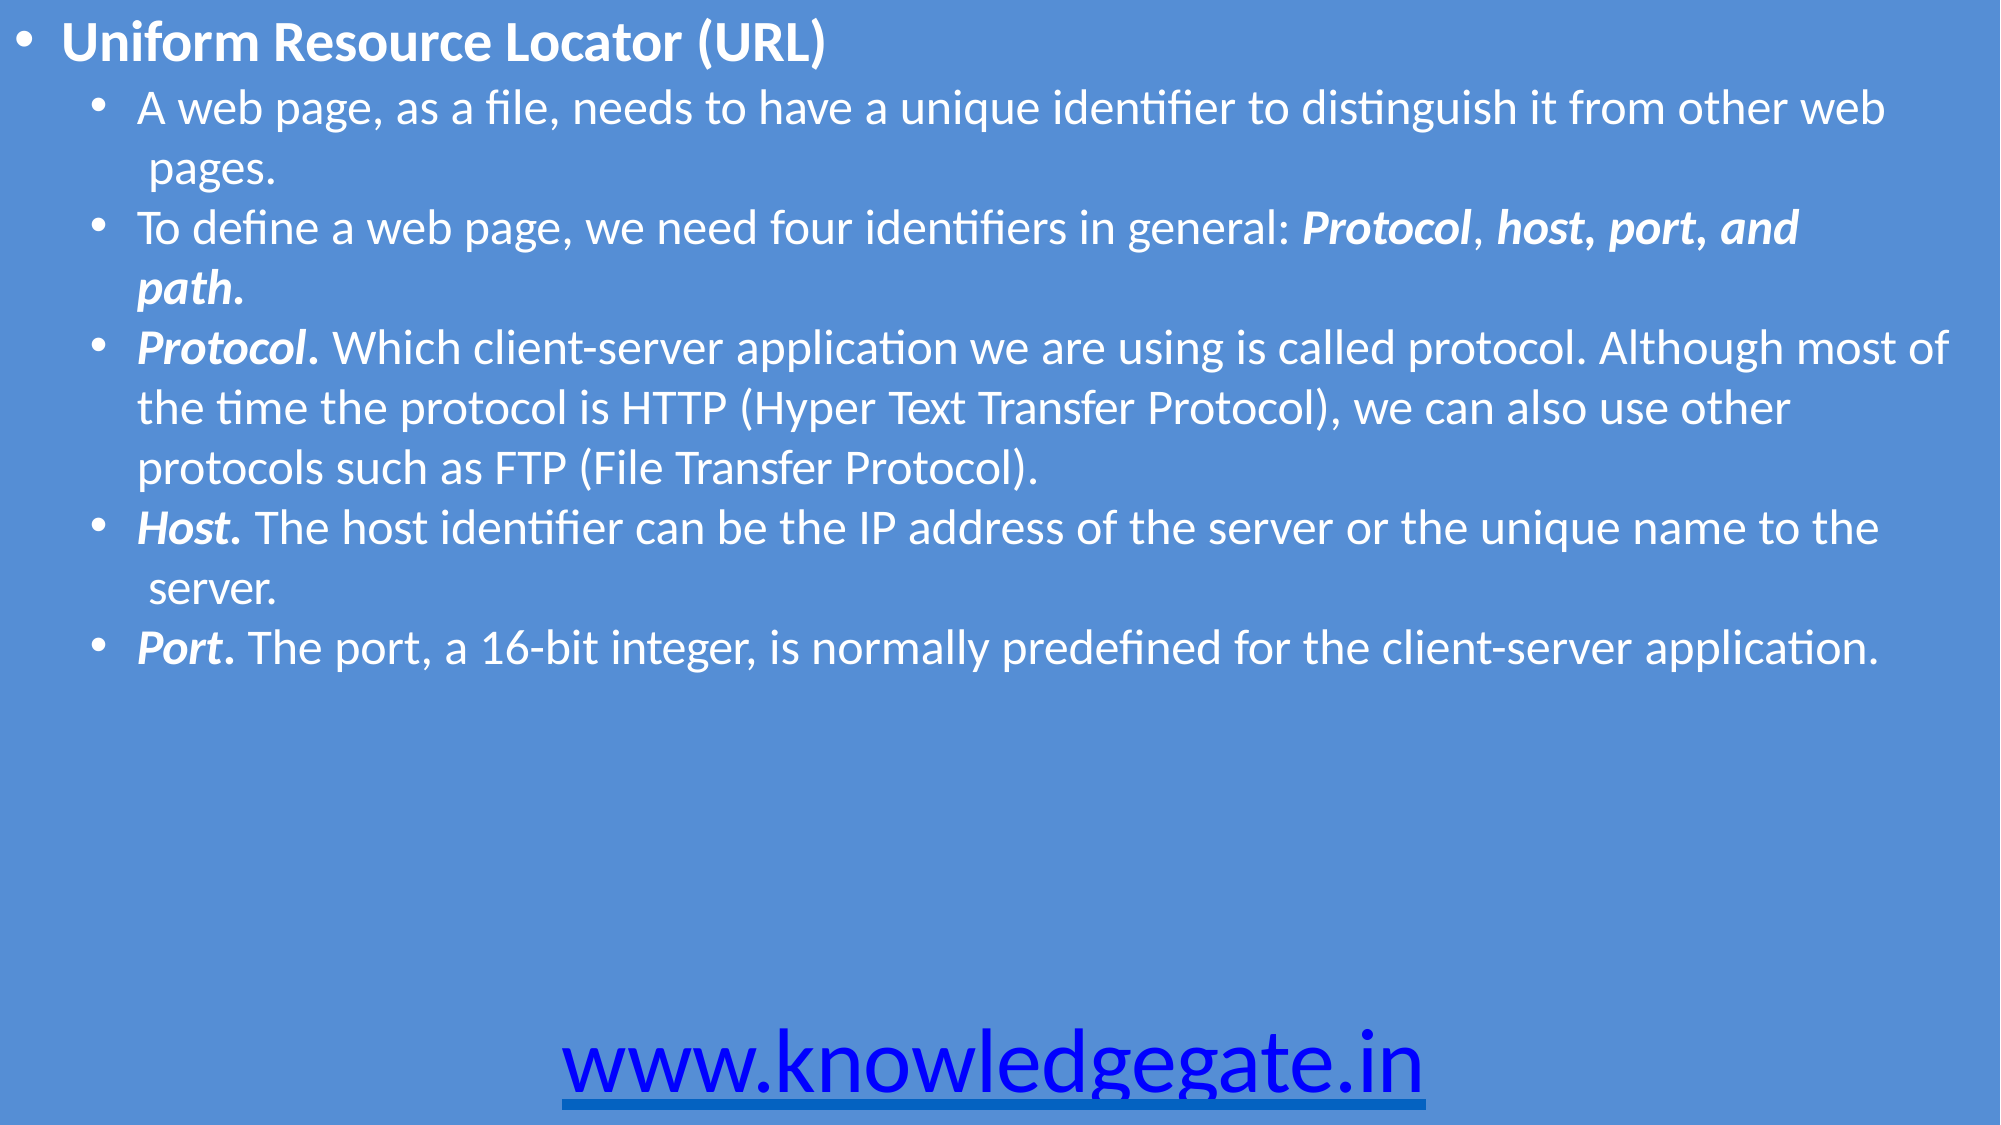

Uniform Resource Locator (URL)
A web page, as a file, needs to have a unique identifier to distinguish it from other web  pages.
To define a web page, we need four identifiers in general: Protocol, host, port, and path.
Protocol. Which client-server application we are using is called protocol. Although most of  the time the protocol is HTTP (Hyper Text Transfer Protocol), we can also use other  protocols such as FTP (File Transfer Protocol).
Host. The host identifier can be the IP address of the server or the unique name to the  server.
Port. The port, a 16-bit integer, is normally predefined for the client-server application.
www.knowledgegate.in